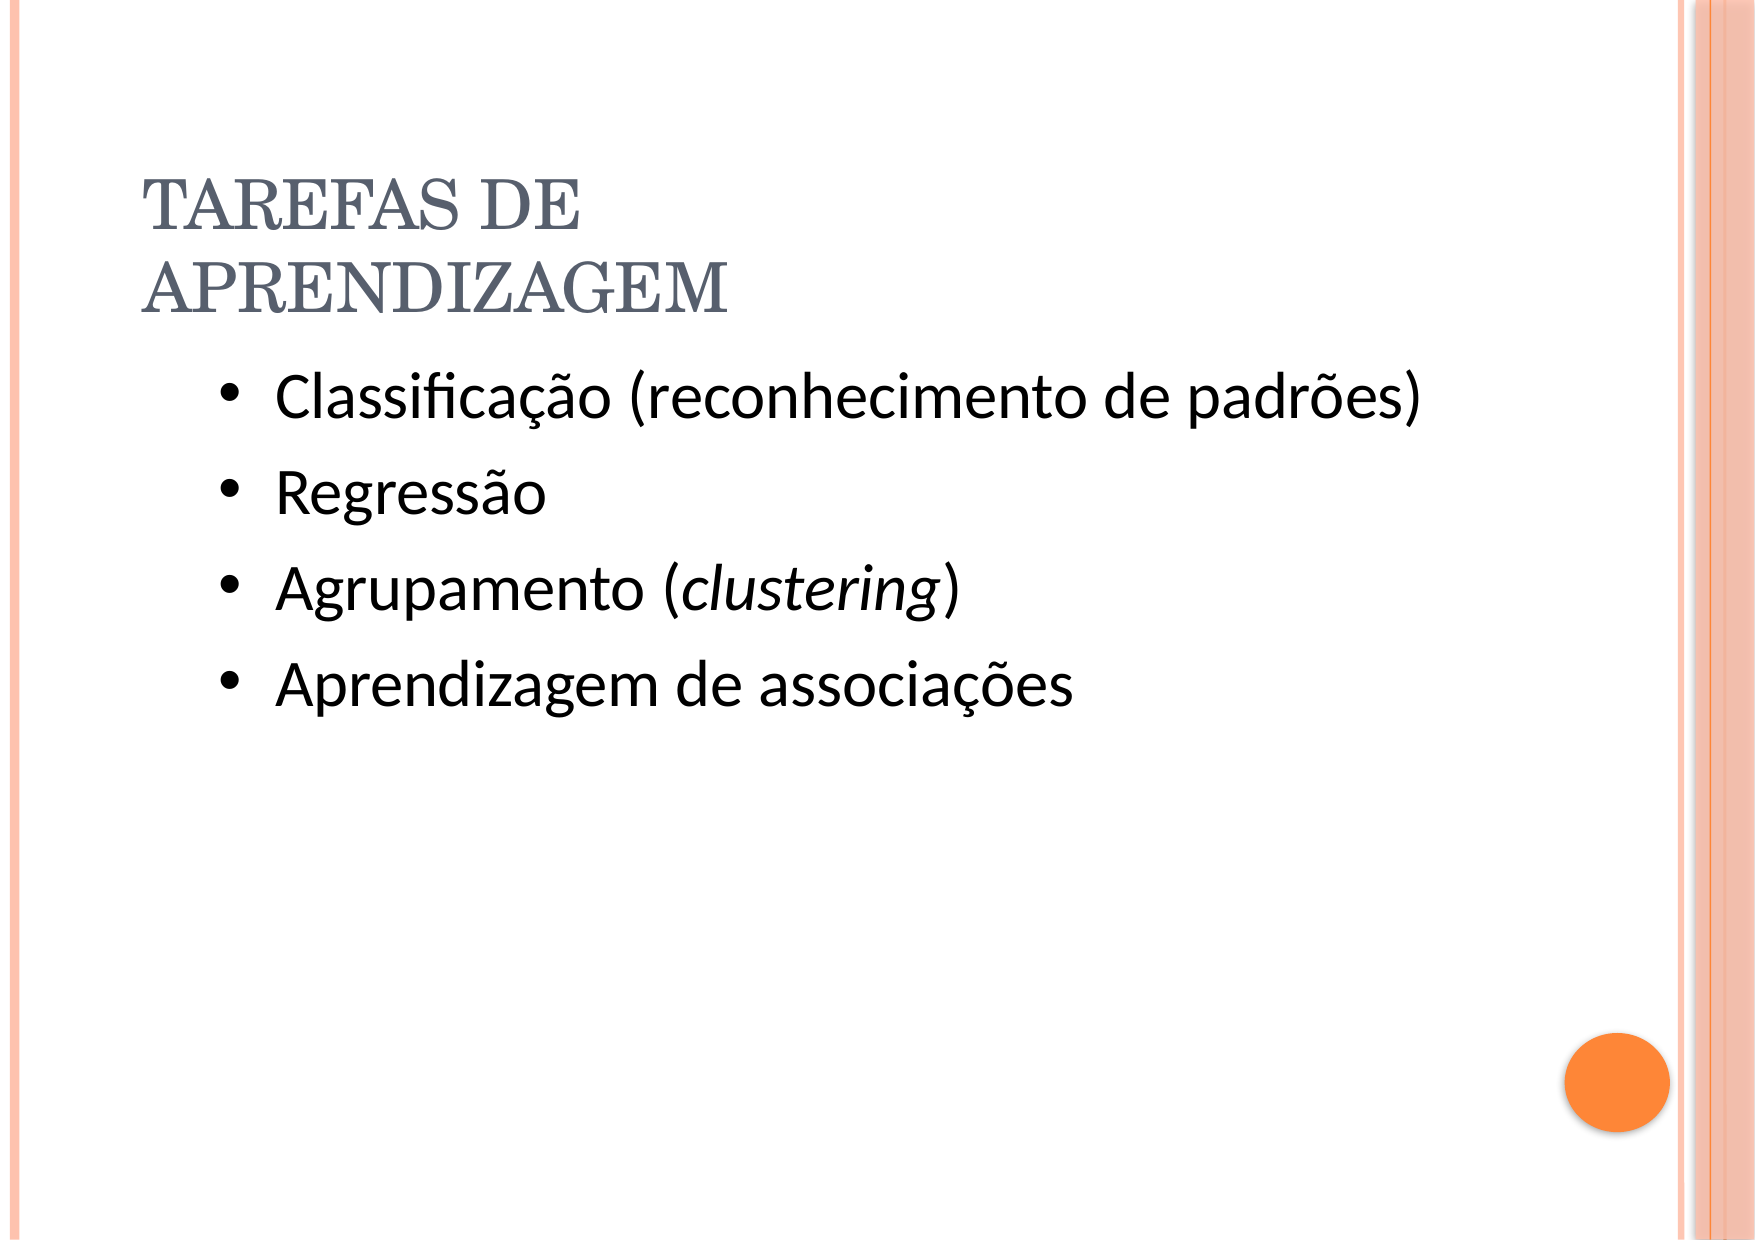

# Tarefas de aprendizagem
Classificação (reconhecimento de padrões)
Regressão
Agrupamento (clustering)
Aprendizagem de associações